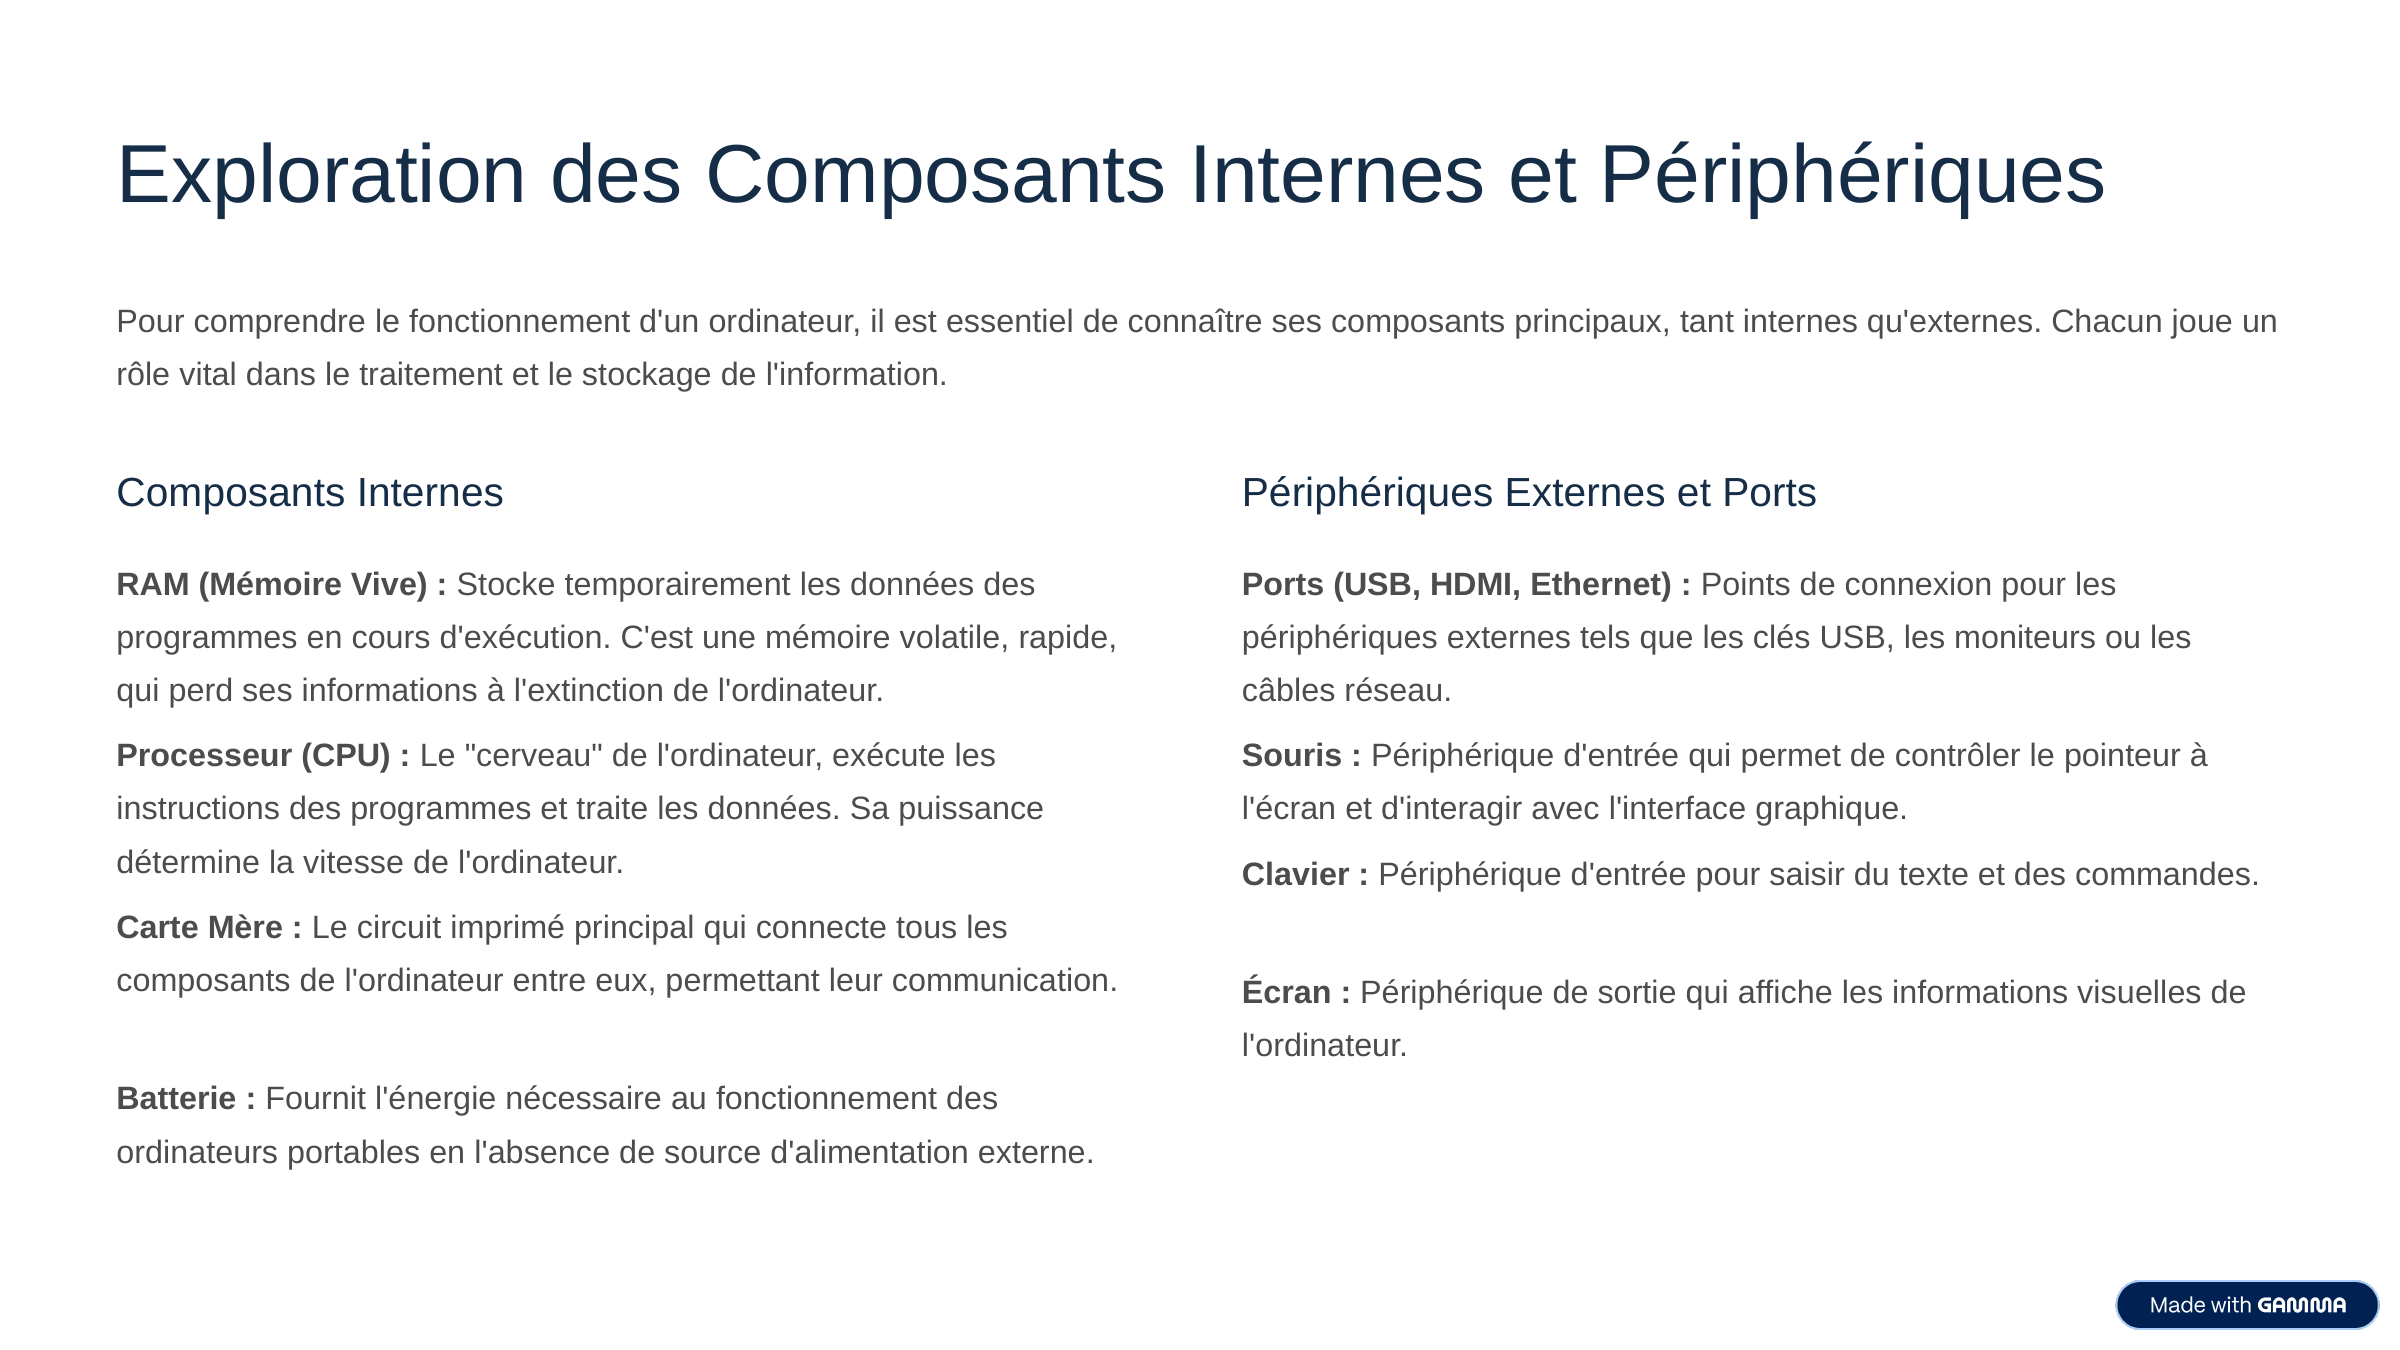

Exploration des Composants Internes et Périphériques
Pour comprendre le fonctionnement d'un ordinateur, il est essentiel de connaître ses composants principaux, tant internes qu'externes. Chacun joue un rôle vital dans le traitement et le stockage de l'information.
Composants Internes
Périphériques Externes et Ports
RAM (Mémoire Vive) : Stocke temporairement les données des programmes en cours d'exécution. C'est une mémoire volatile, rapide, qui perd ses informations à l'extinction de l'ordinateur.
Ports (USB, HDMI, Ethernet) : Points de connexion pour les périphériques externes tels que les clés USB, les moniteurs ou les câbles réseau.
Processeur (CPU) : Le "cerveau" de l'ordinateur, exécute les instructions des programmes et traite les données. Sa puissance détermine la vitesse de l'ordinateur.
Souris : Périphérique d'entrée qui permet de contrôler le pointeur à l'écran et d'interagir avec l'interface graphique.
Clavier : Périphérique d'entrée pour saisir du texte et des commandes.
Carte Mère : Le circuit imprimé principal qui connecte tous les composants de l'ordinateur entre eux, permettant leur communication.
Écran : Périphérique de sortie qui affiche les informations visuelles de l'ordinateur.
Batterie : Fournit l'énergie nécessaire au fonctionnement des ordinateurs portables en l'absence de source d'alimentation externe.